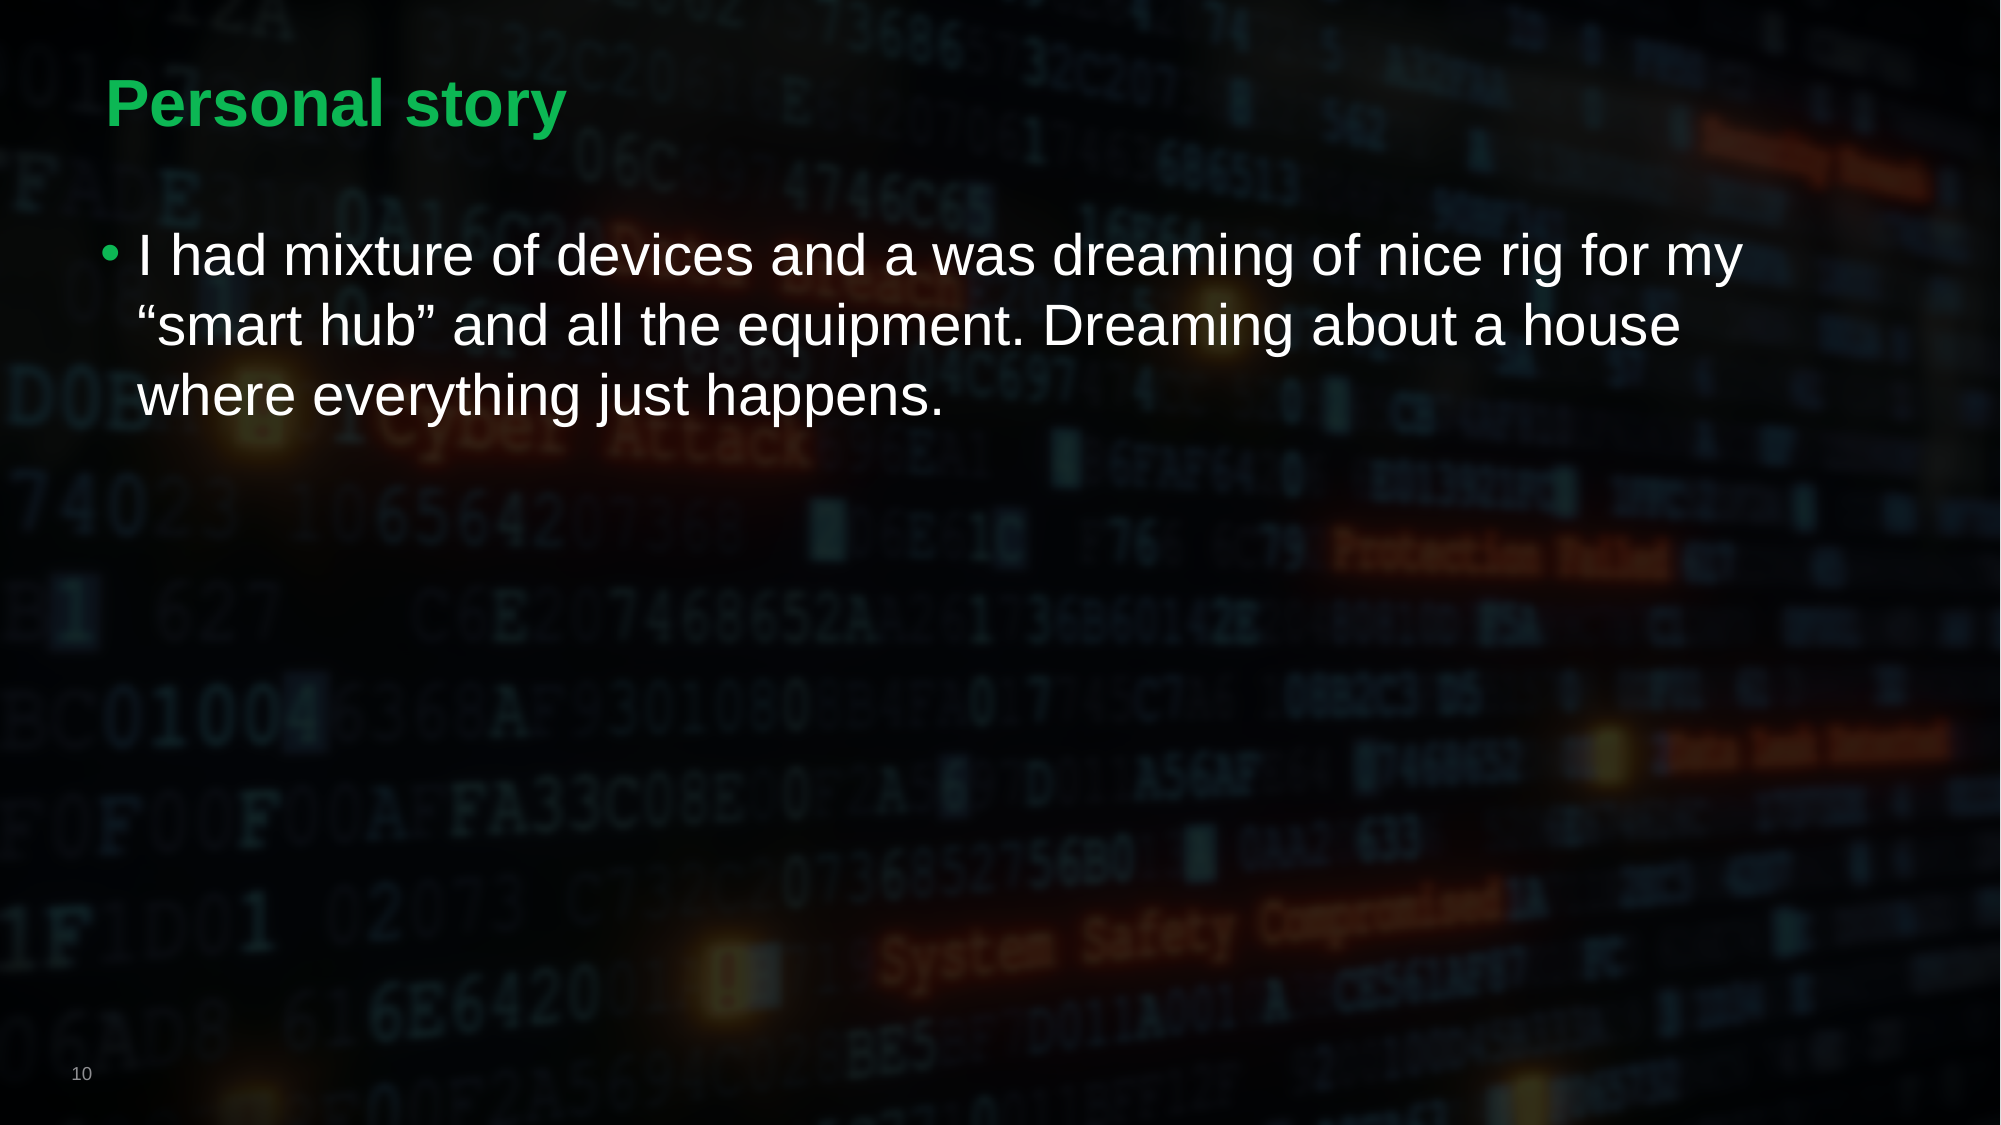

# Personal story
I had mixture of devices and a was dreaming of nice rig for my “smart hub” and all the equipment. Dreaming about a house where everything just happens.

10